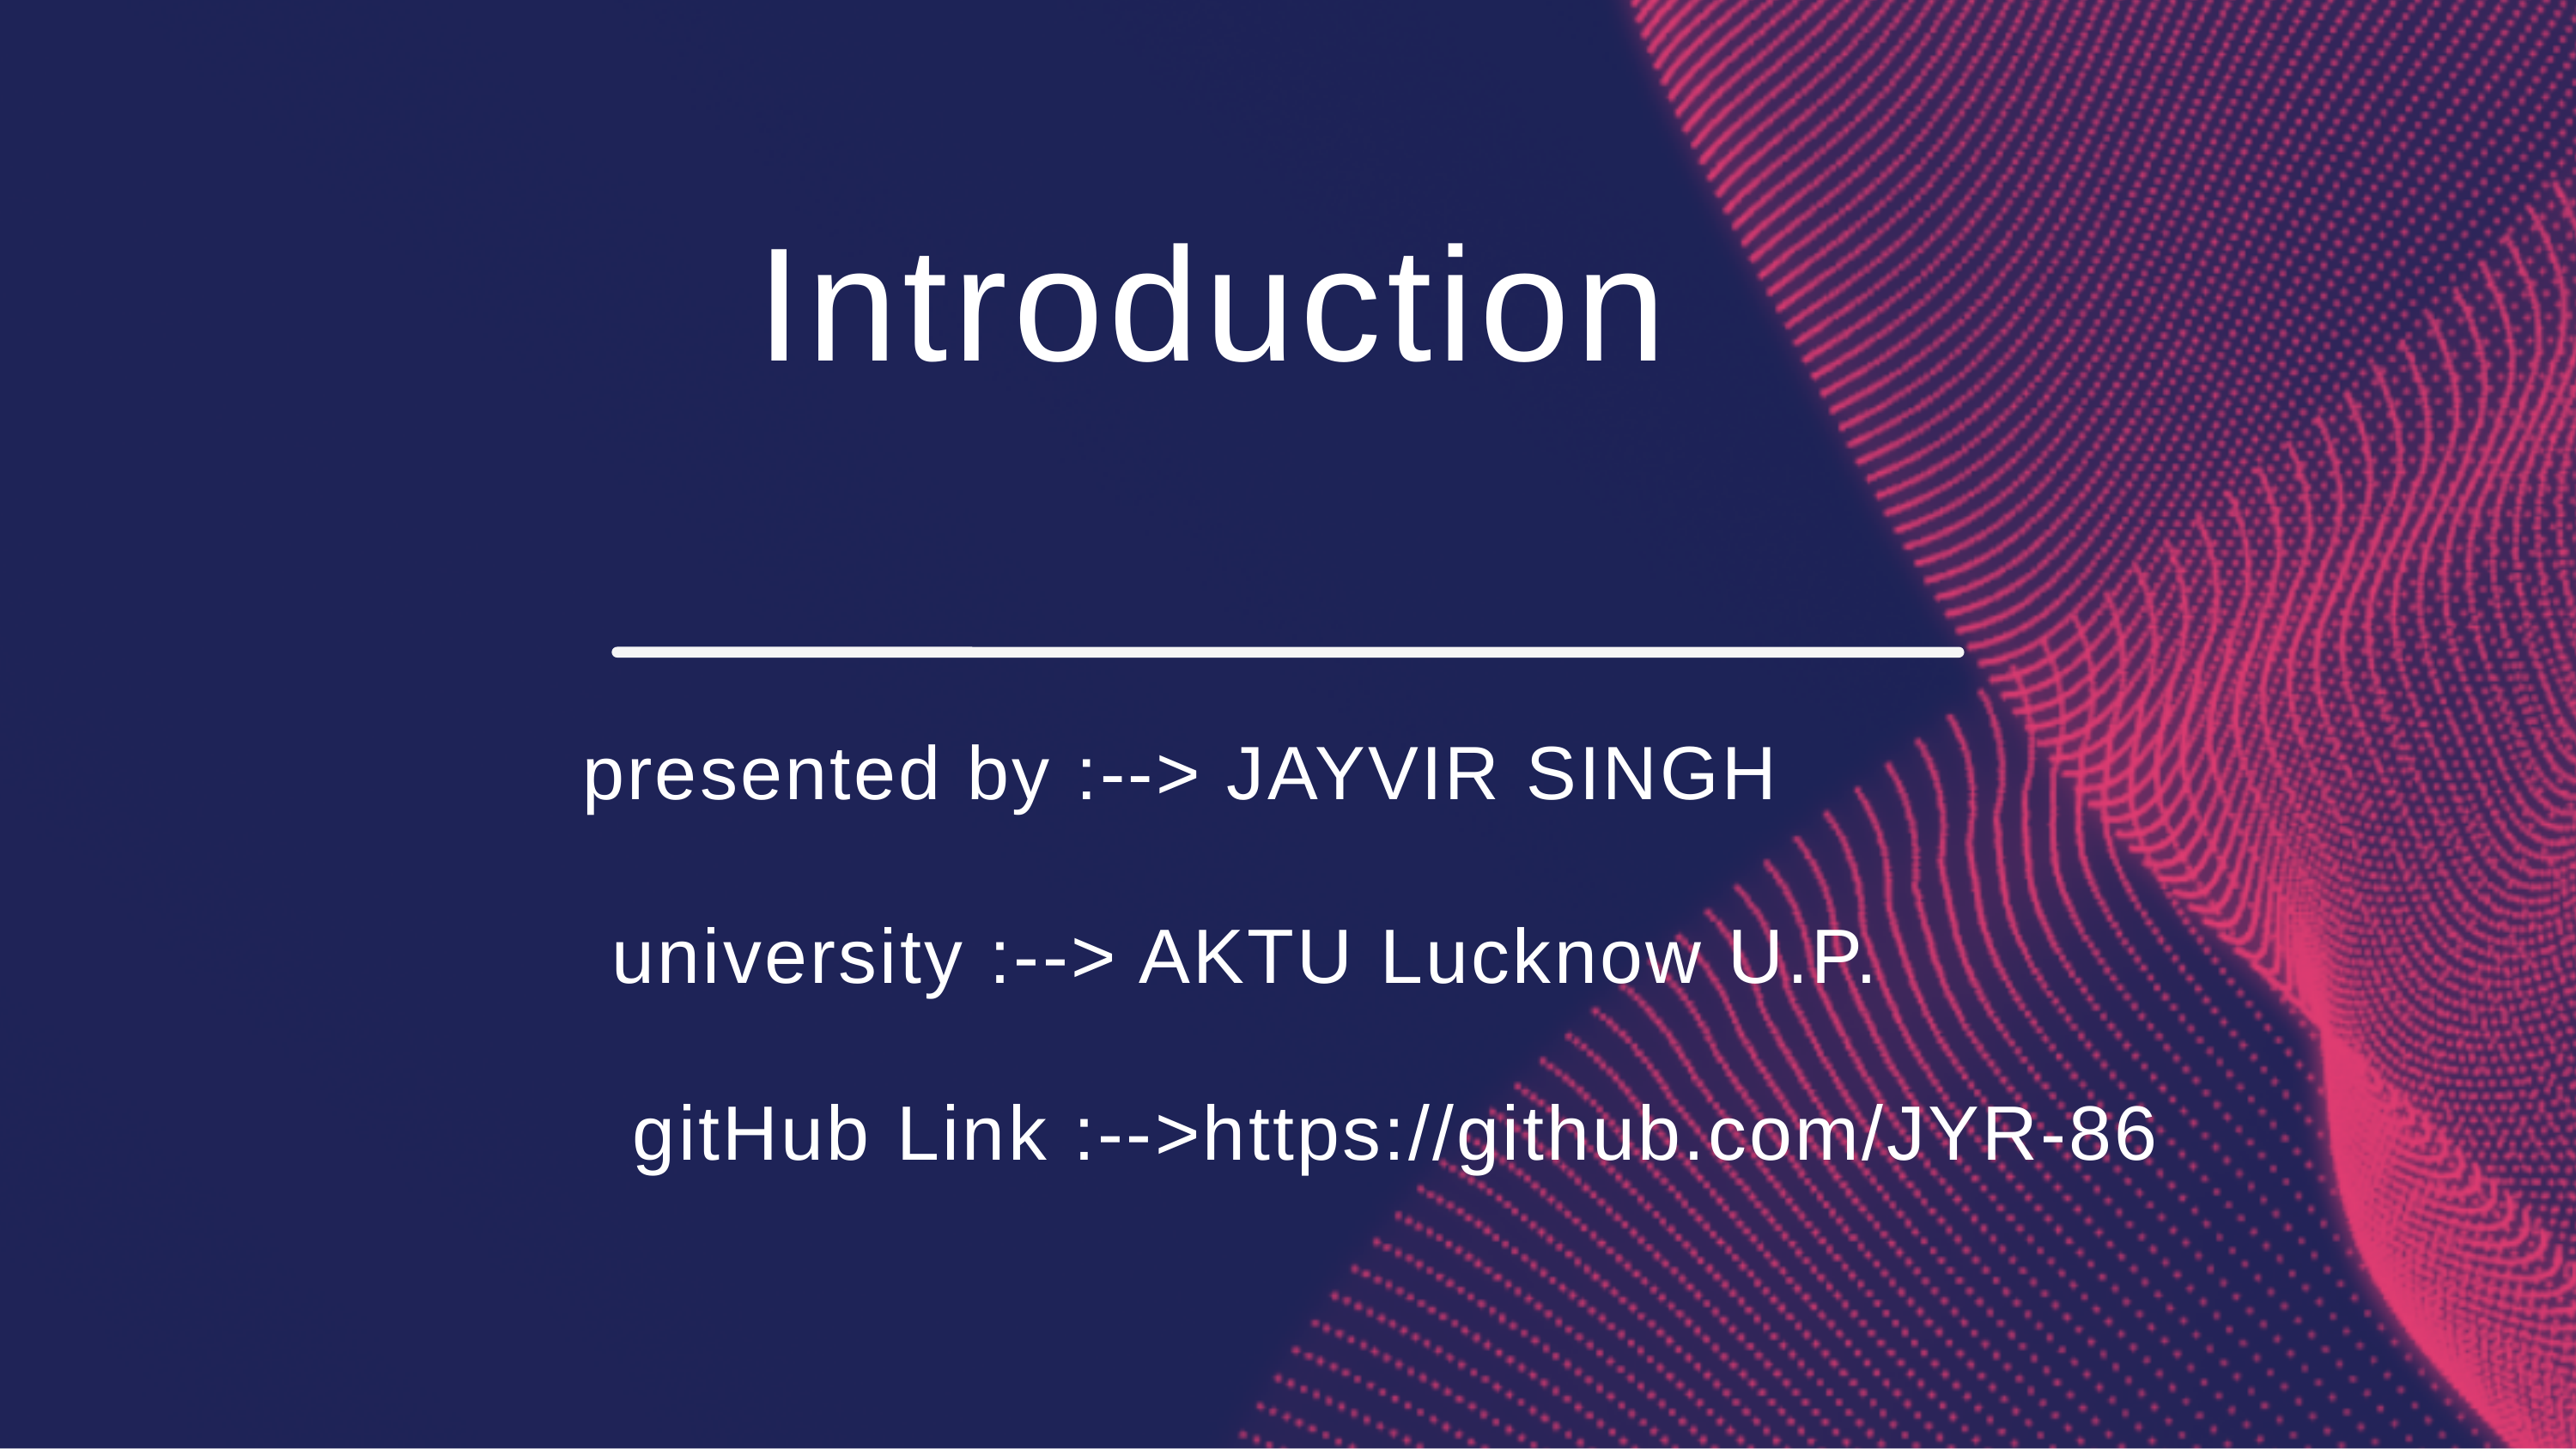

Introduction

presented by :--> JAYVIR SINGH

university :--> AKTU Lucknow U.P.
gitHub Link :-->https://github.com/JYR-86